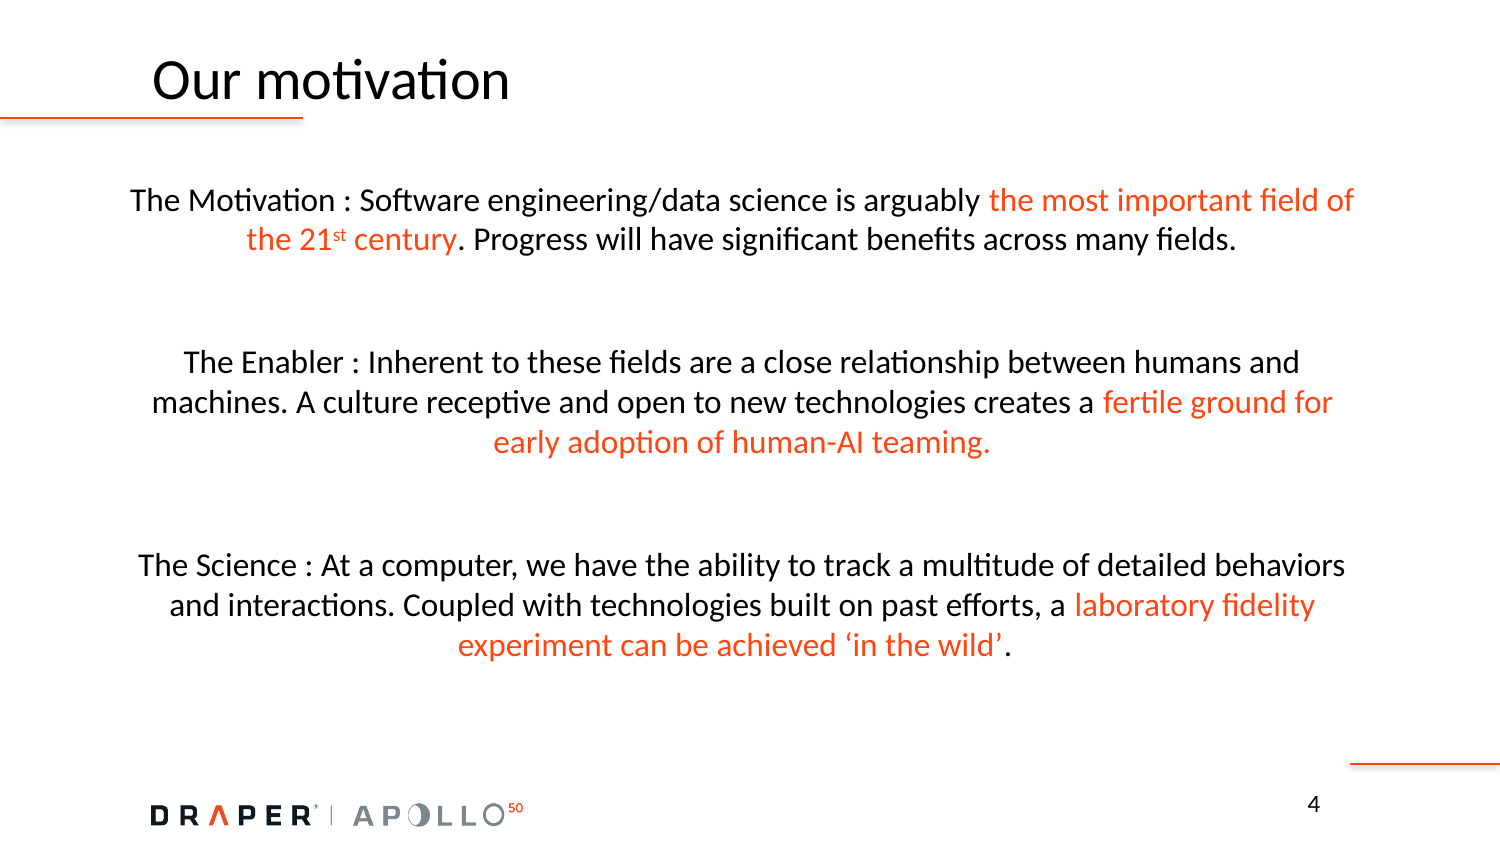

# Our motivation
The Motivation : Software engineering/data science is arguably the most important field of the 21st century. Progress will have significant benefits across many fields.

The Enabler : Inherent to these fields are a close relationship between humans and machines. A culture receptive and open to new technologies creates a fertile ground for early adoption of human-AI teaming.

The Science : At a computer, we have the ability to track a multitude of detailed behaviors and interactions. Coupled with technologies built on past efforts, a laboratory fidelity experiment can be achieved ‘in the wild’.
4